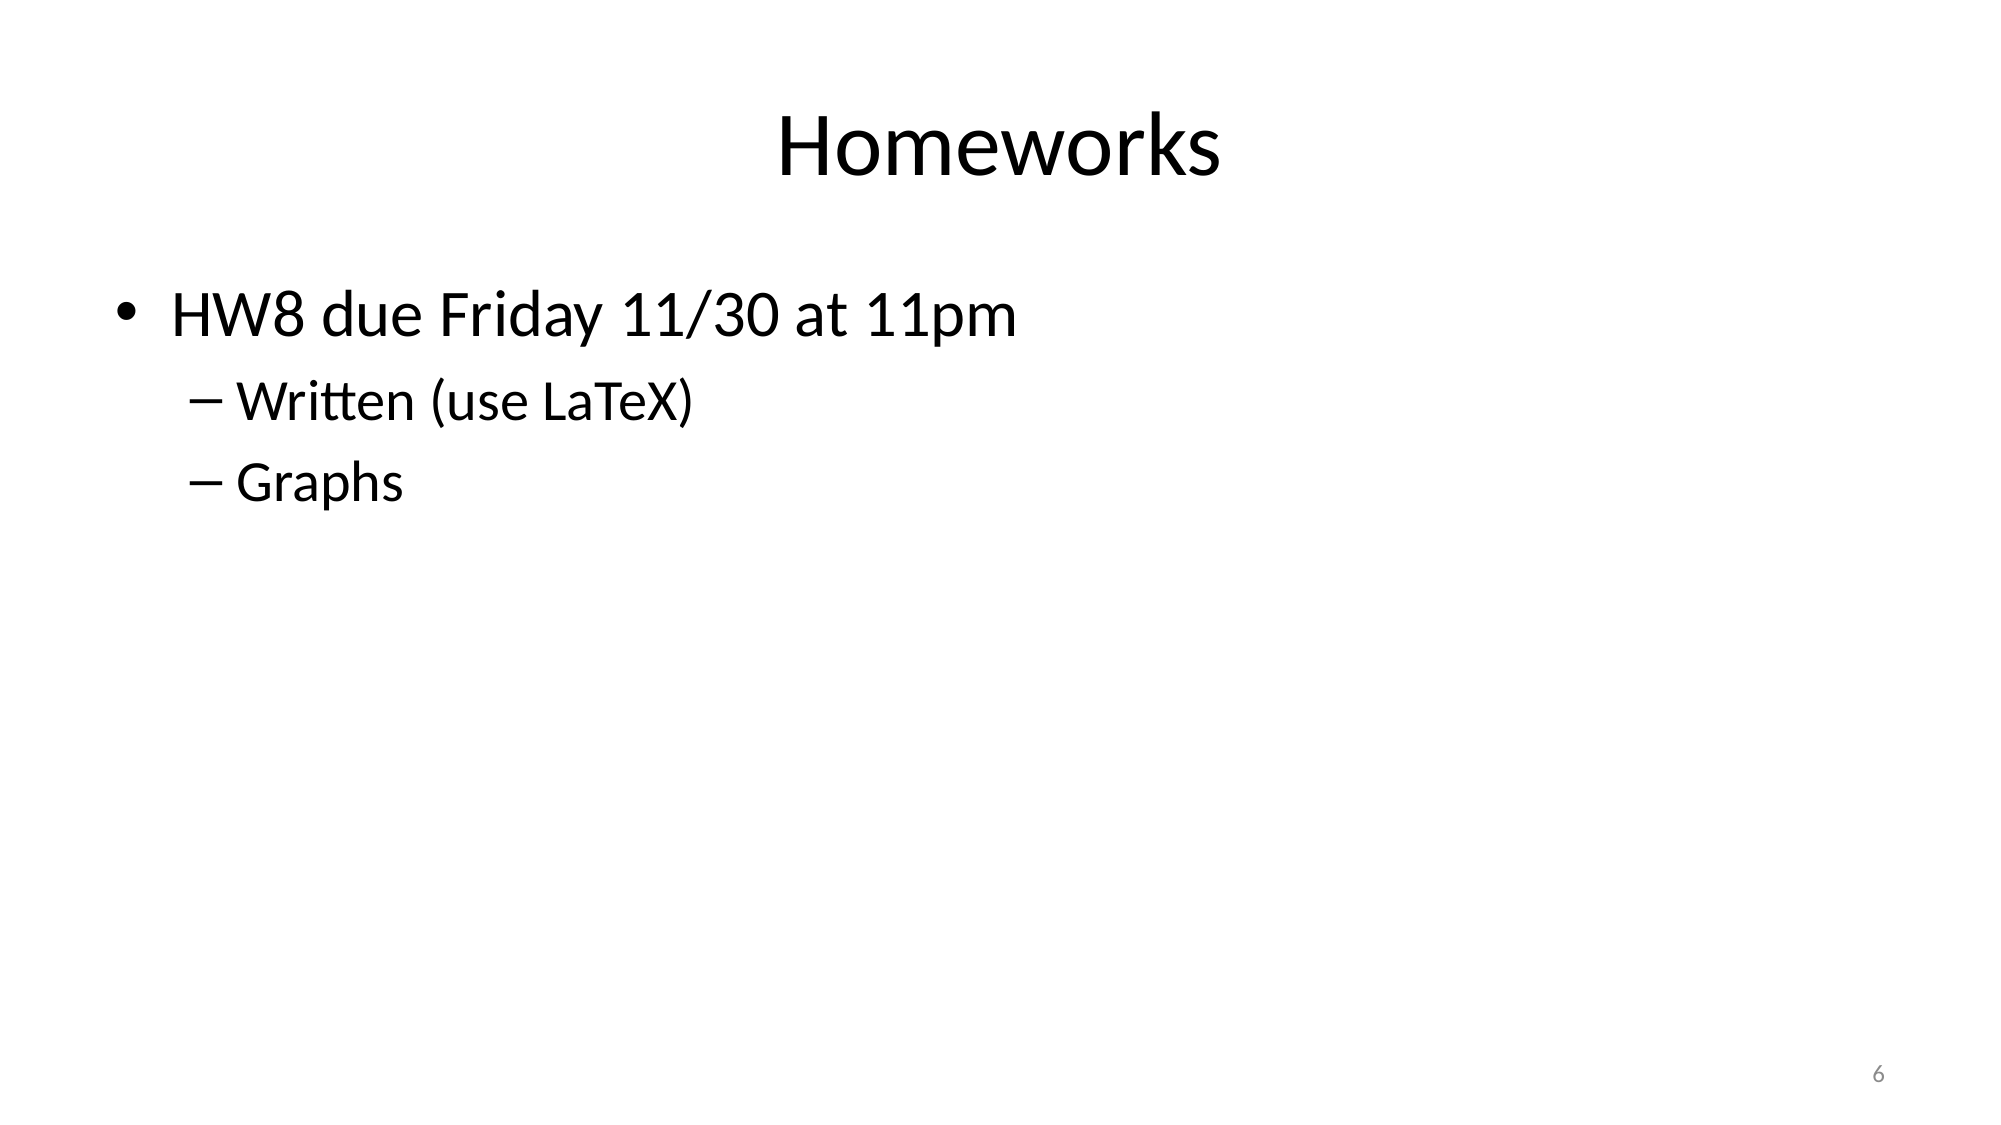

# Homeworks
HW8 due Friday 11/30 at 11pm
Written (use LaTeX)
Graphs
6